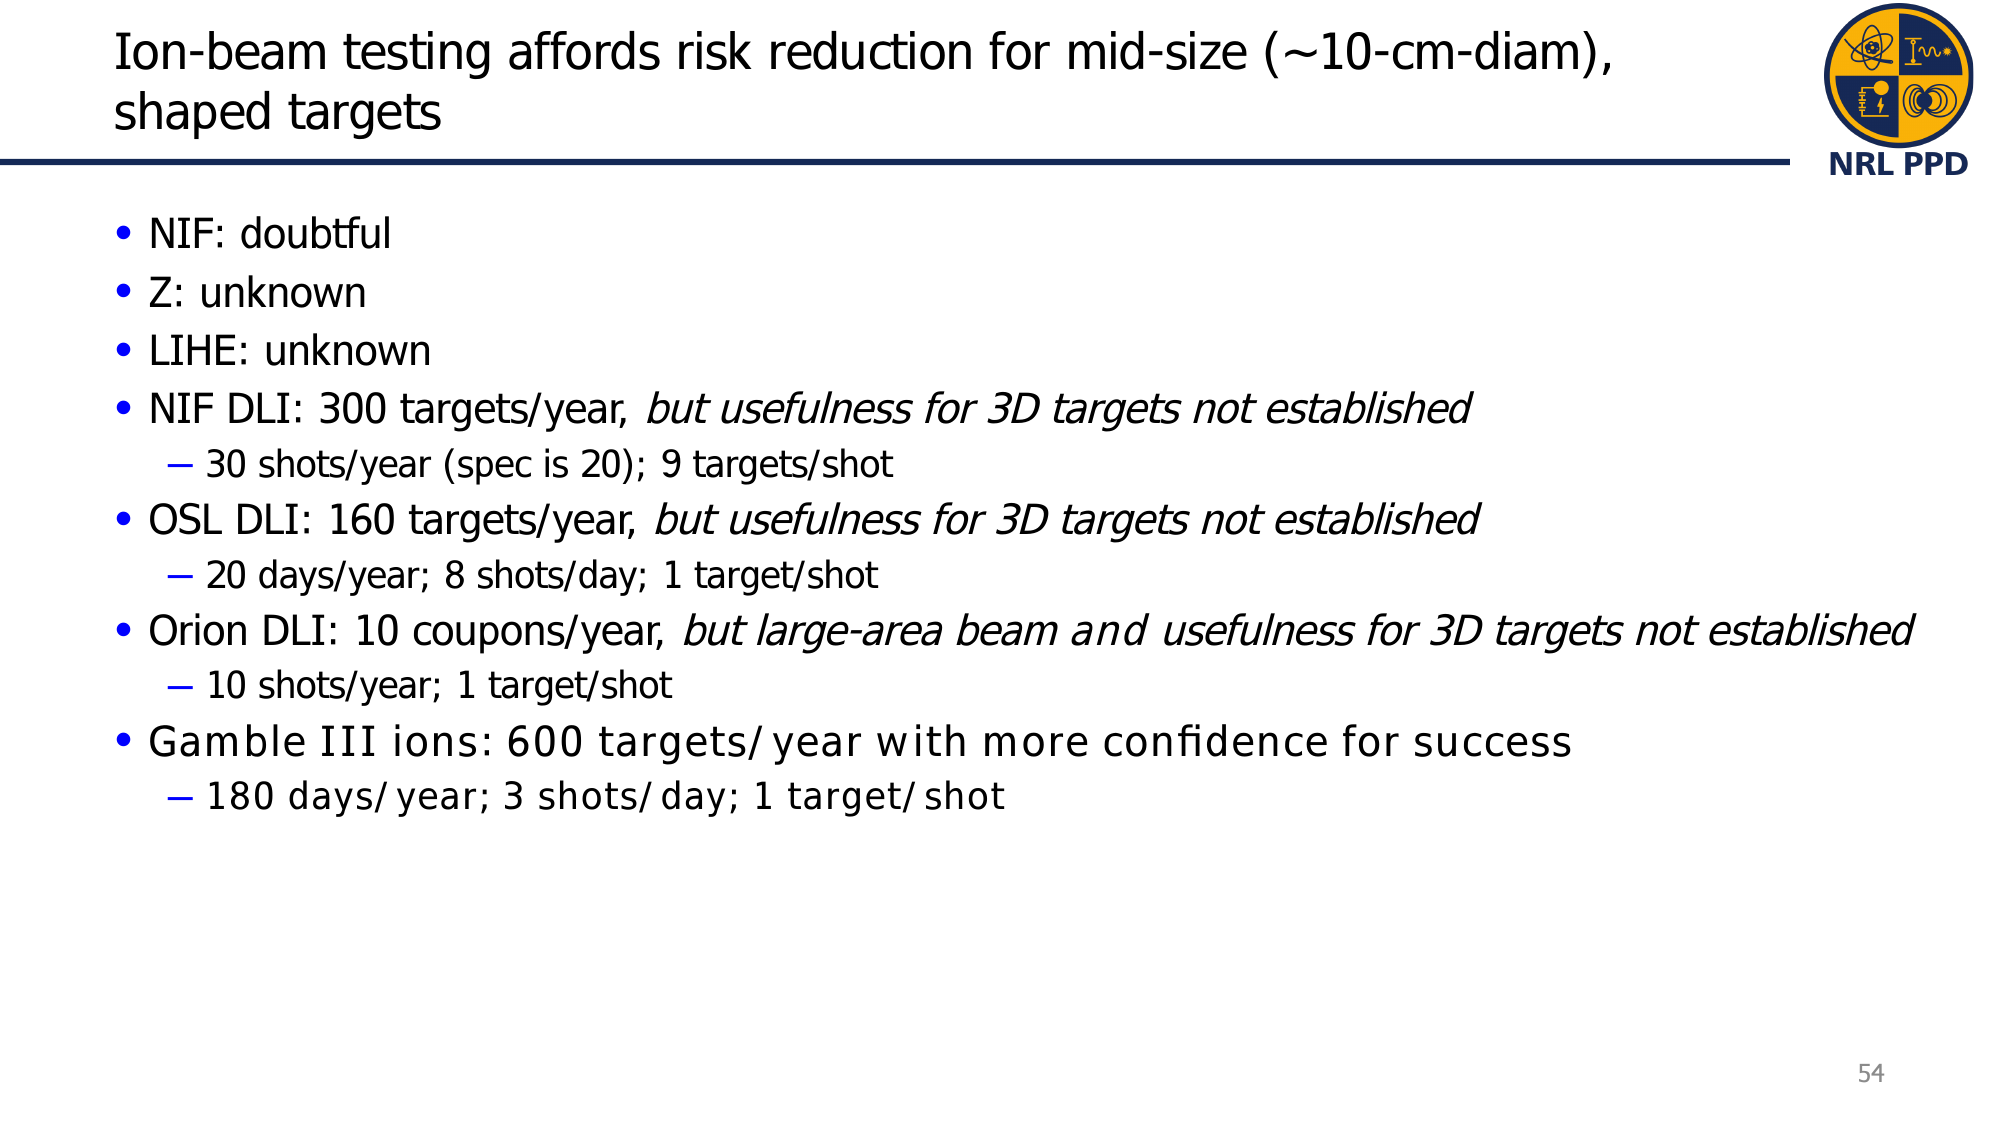

# Ion-beam testing affords risk reduction for mid-size (~10-cm-diam), shaped targets
NIF: doubtful
Z: unknown
LIHE: unknown
NIF DLI: 300 targets/year, but usefulness for 3D targets not established
30 shots/year (spec is 20); 9 targets/shot
OSL DLI: 160 targets/year, but usefulness for 3D targets not established
20 days/year; 8 shots/day; 1 target/shot
Orion DLI: 10 coupons/year, but large-area beam and usefulness for 3D targets not established
10 shots/year; 1 target/shot
Gamble III ions: 600 targets/year with more confidence for success
180 days/year; 3 shots/day; 1 target/shot

54